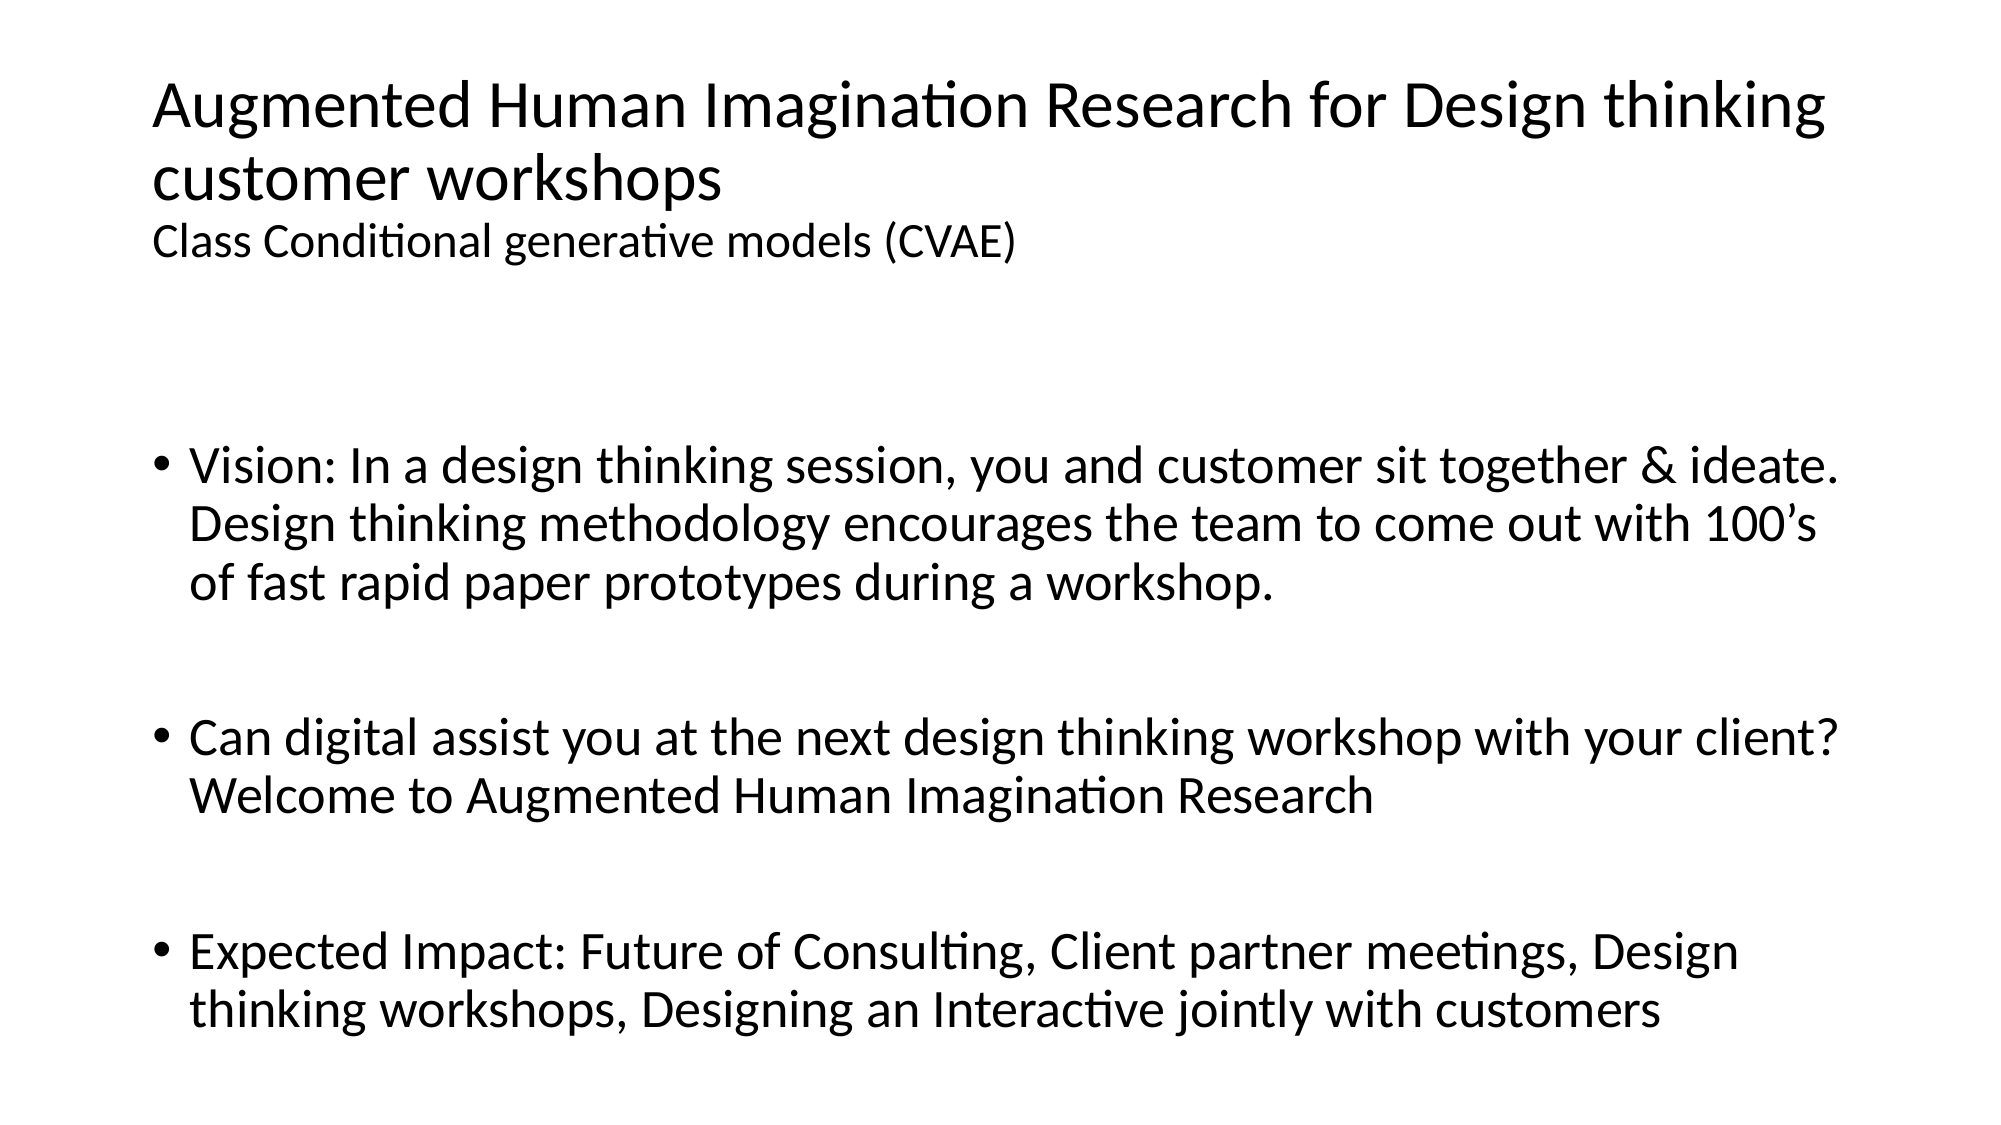

# Augmented Human Imagination Research for Design thinking customer workshops Class Conditional generative models (CVAE)

Vision: In a design thinking session, you and customer sit together & ideate. Design thinking methodology encourages the team to come out with 100’s of fast rapid paper prototypes during a workshop.

Can digital assist you at the next design thinking workshop with your client? Welcome to Augmented Human Imagination Research

Expected Impact: Future of Consulting, Client partner meetings, Design thinking workshops, Designing an Interactive jointly with customers